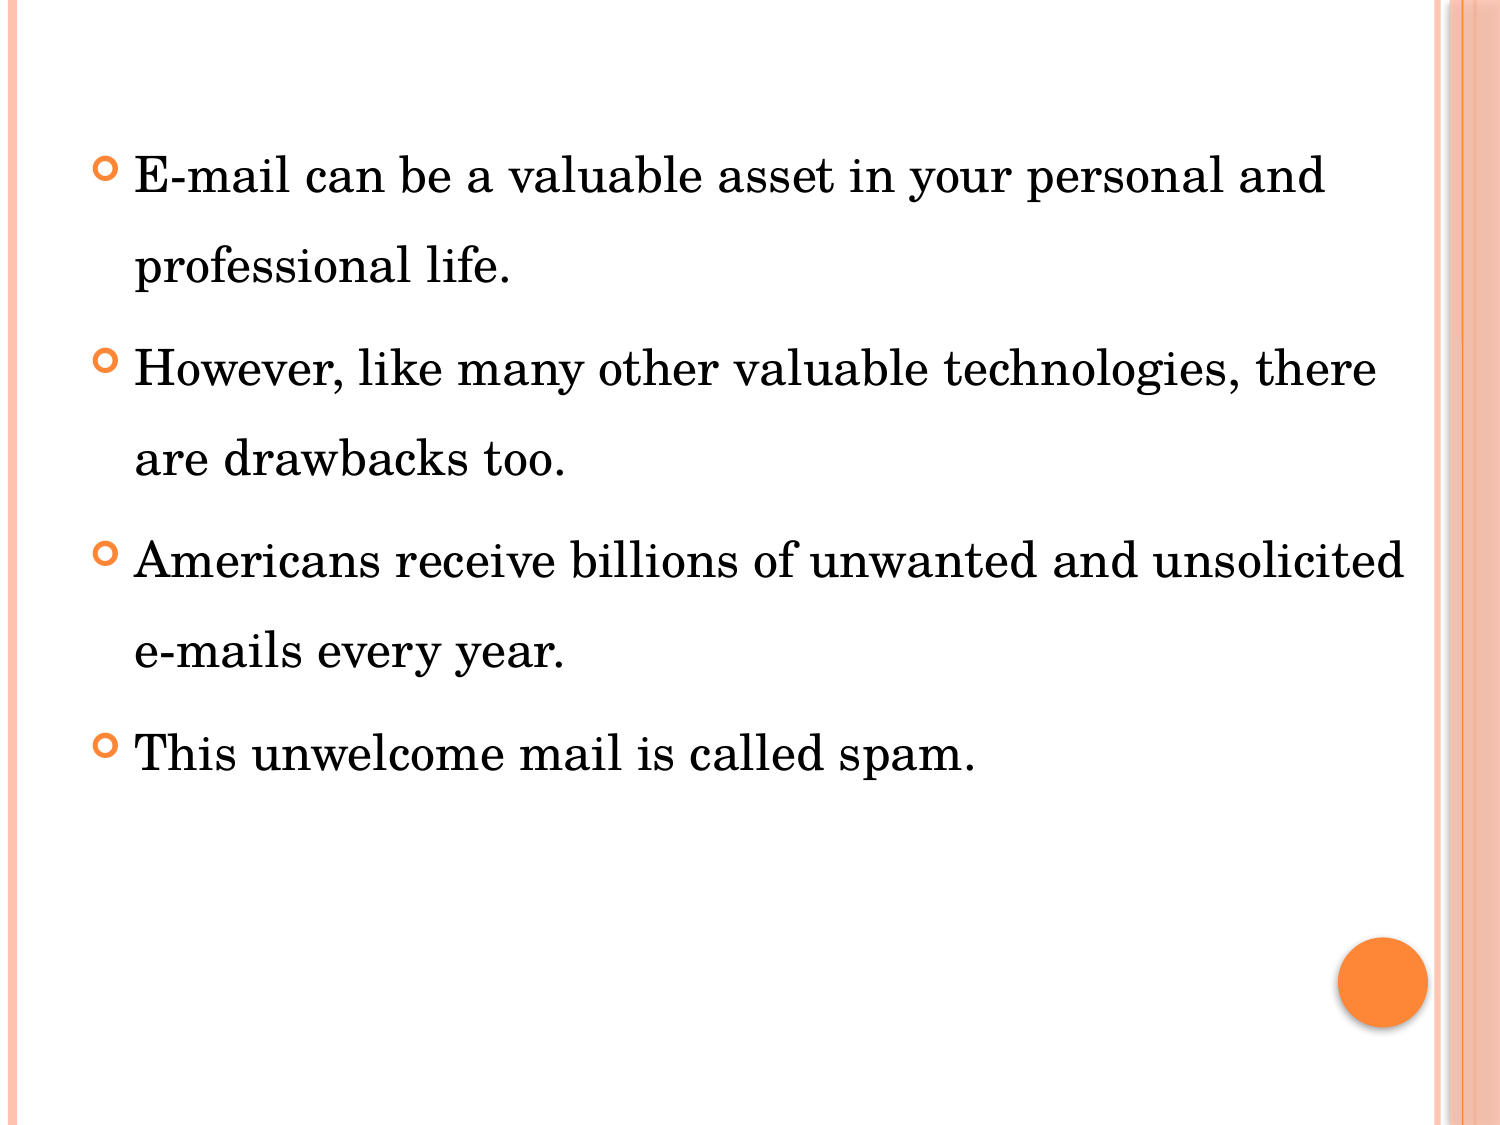

E-mail can be a valuable asset in your personal and professional life.
However, like many other valuable technologies, there are drawbacks too.
Americans receive billions of unwanted and unsolicited e-mails every year.
This unwelcome mail is called spam.